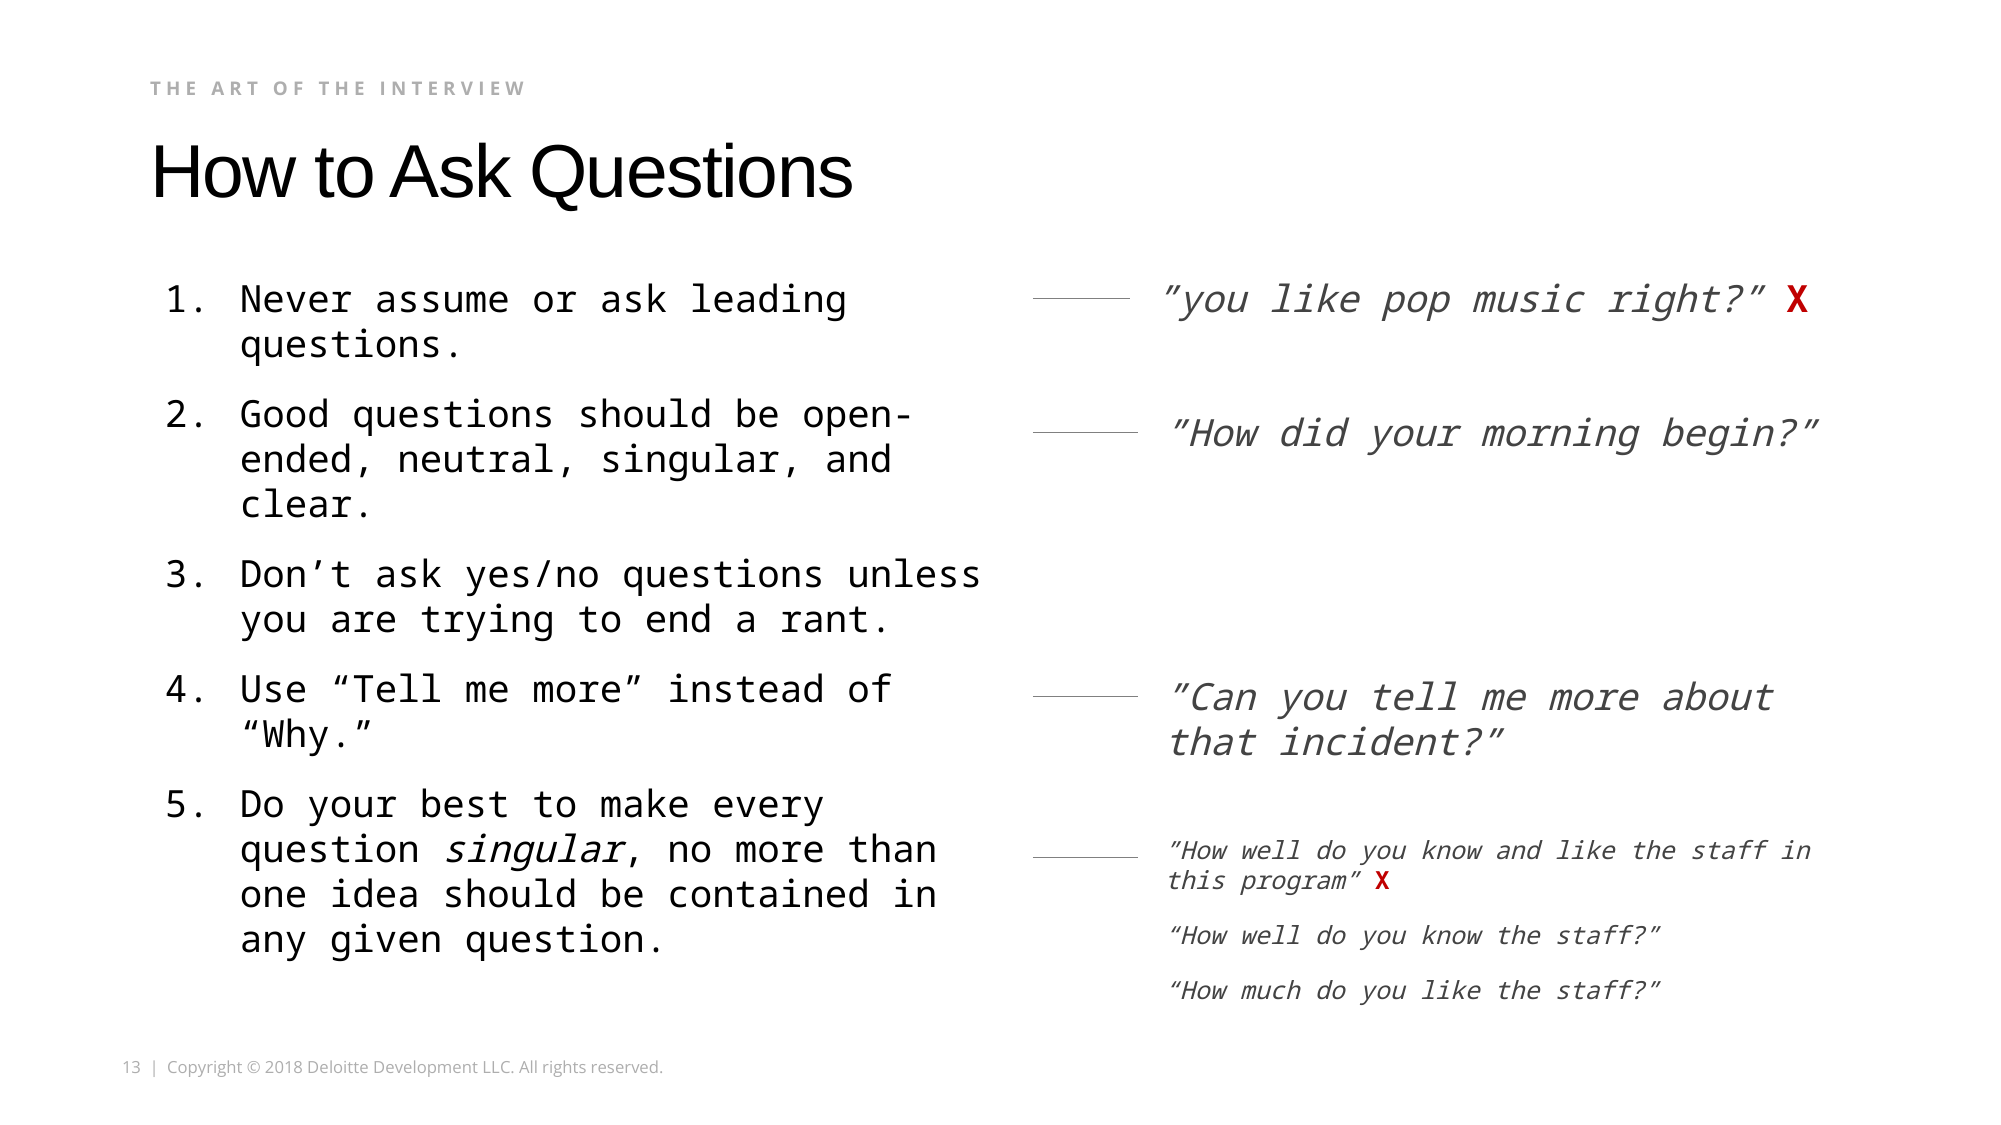

The art of the interview
# How to Ask Questions
Never assume or ask leading questions.
Good questions should be open-ended, neutral, singular, and clear.
Don’t ask yes/no questions unless you are trying to end a rant.
Use “Tell me more” instead of “Why.”
Do your best to make every question singular, no more than one idea should be contained in any given question.

”you like pop music right?” X

”How did your morning begin?”
”Can you tell me more about that incident?”
”How well do you know and like the staff in this program” X
“How well do you know the staff?”
“How much do you like the staff?”